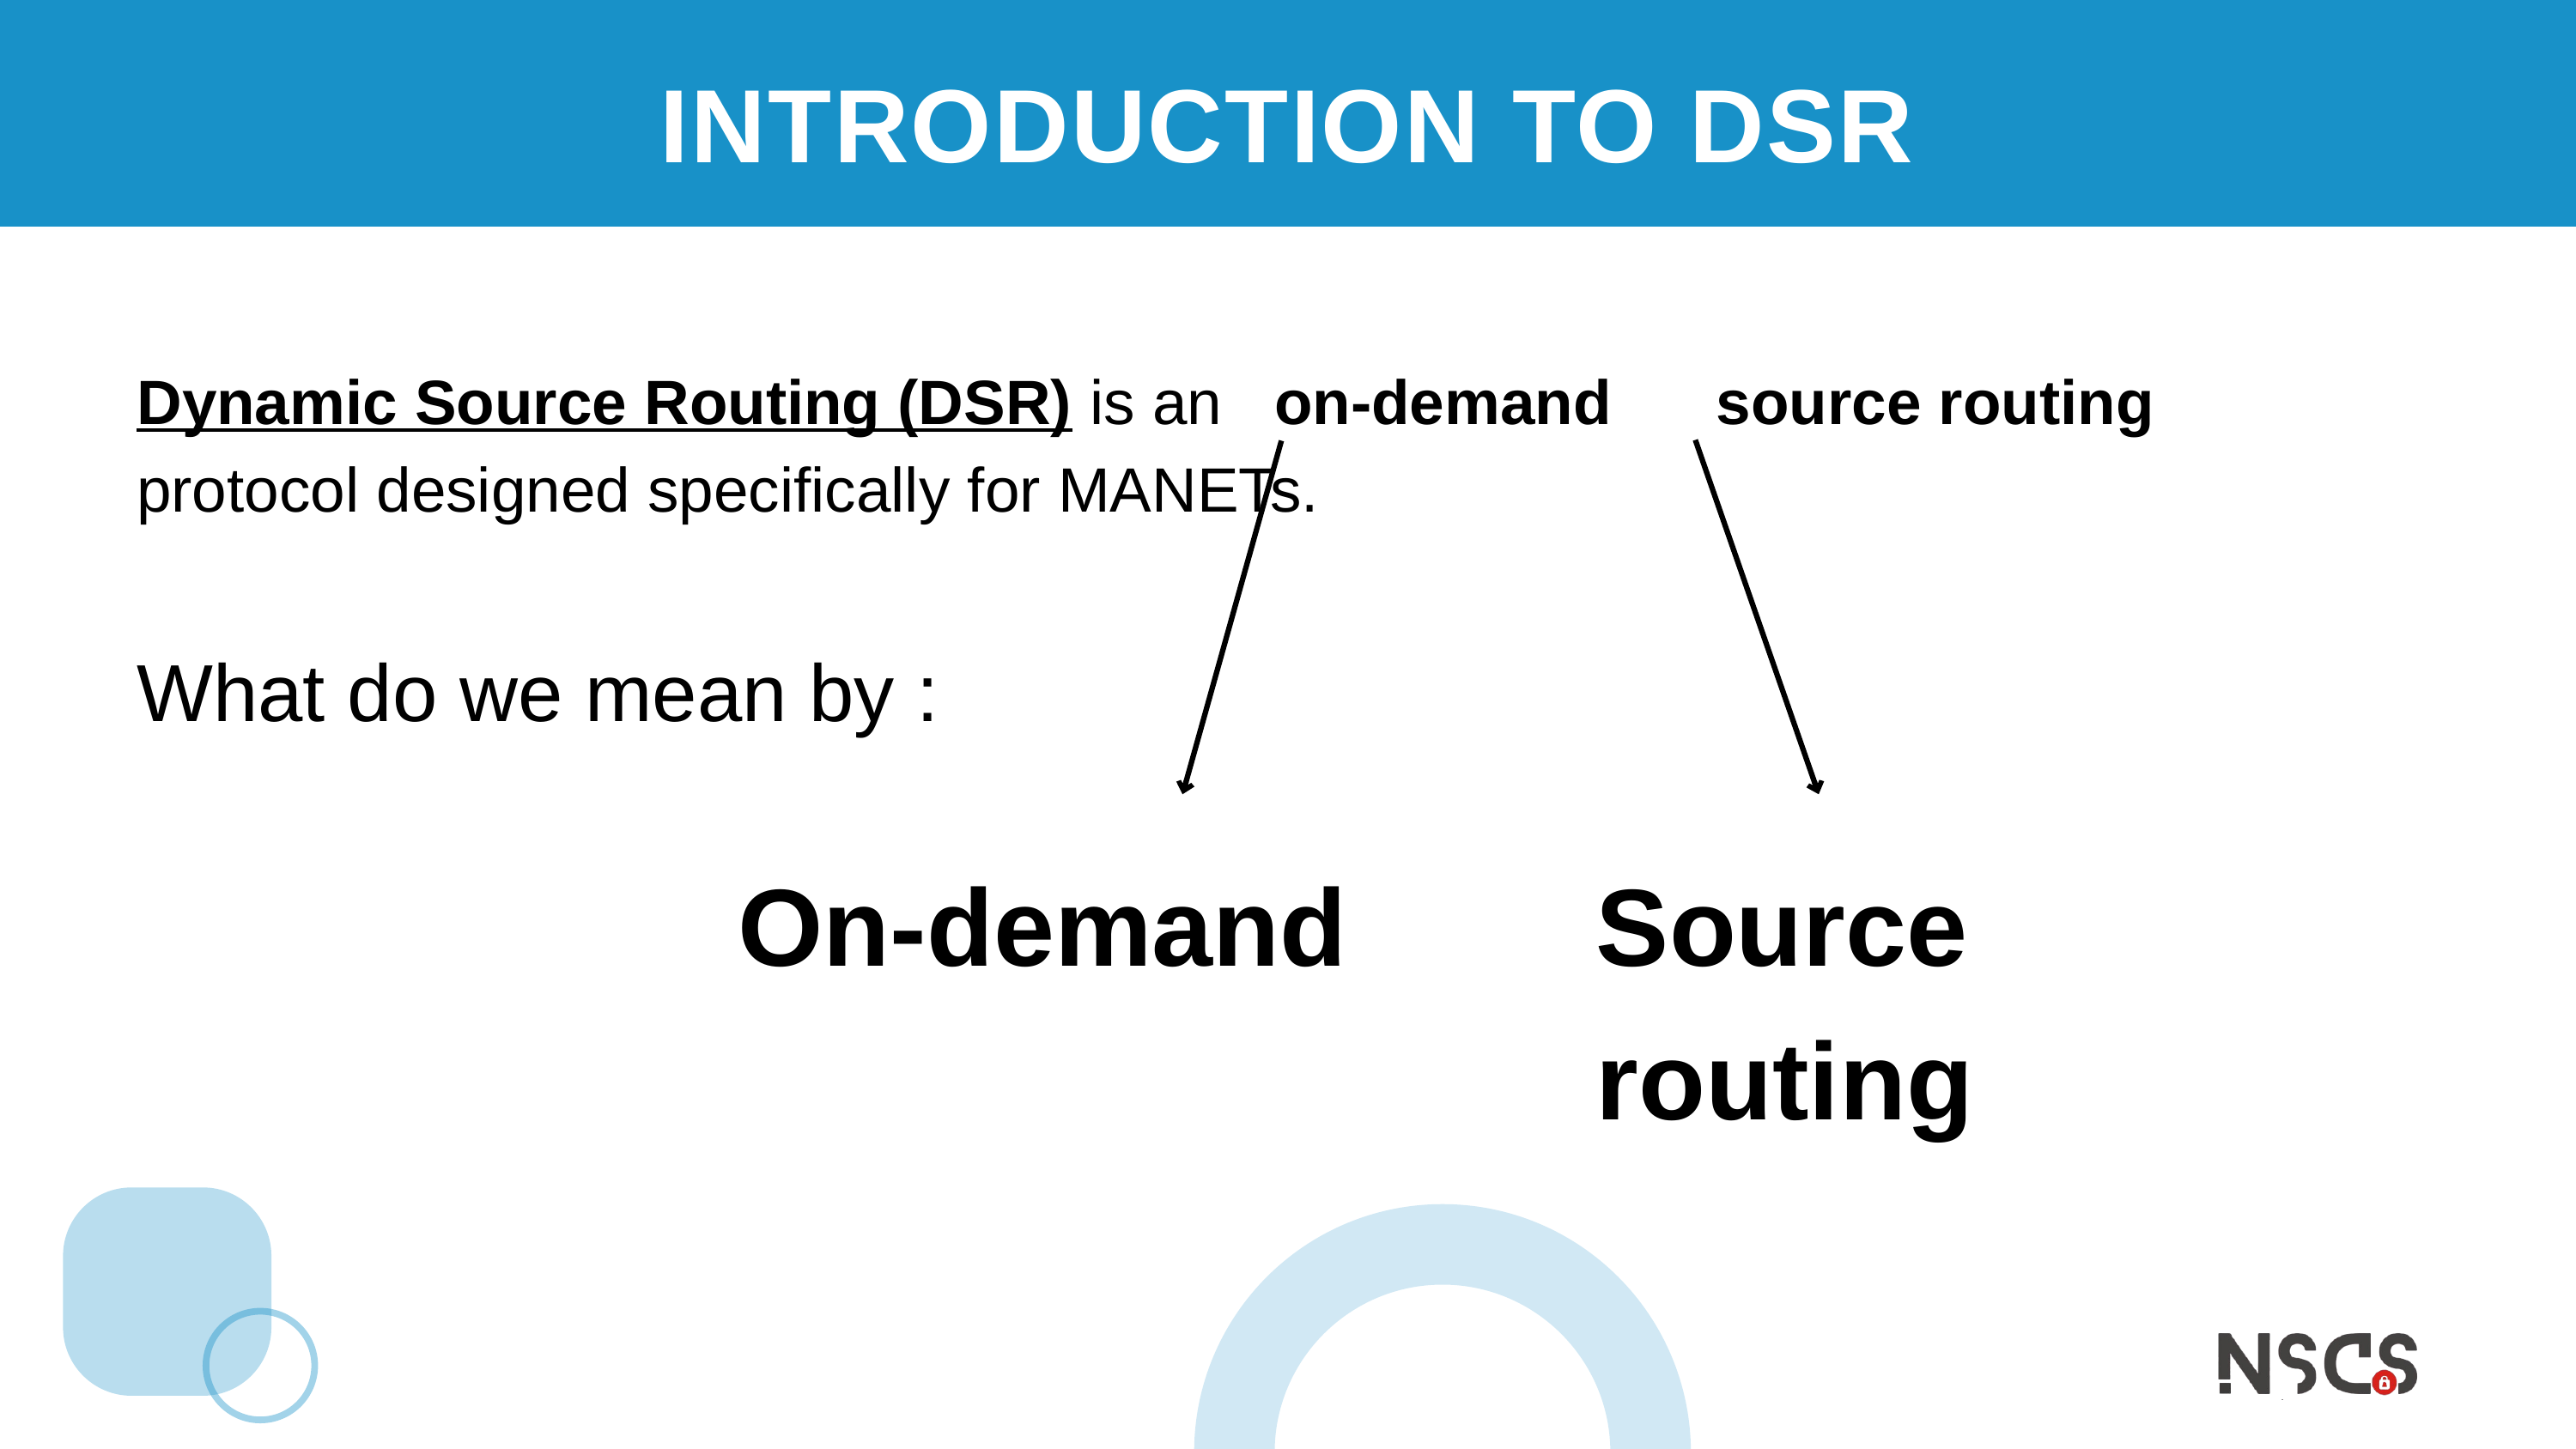

INTRODUCTION TO DSR
Dynamic Source Routing (DSR) is an   on-demand      source routing     protocol designed specifically for MANETs.

What do we mean by :
On-demand
Source routing